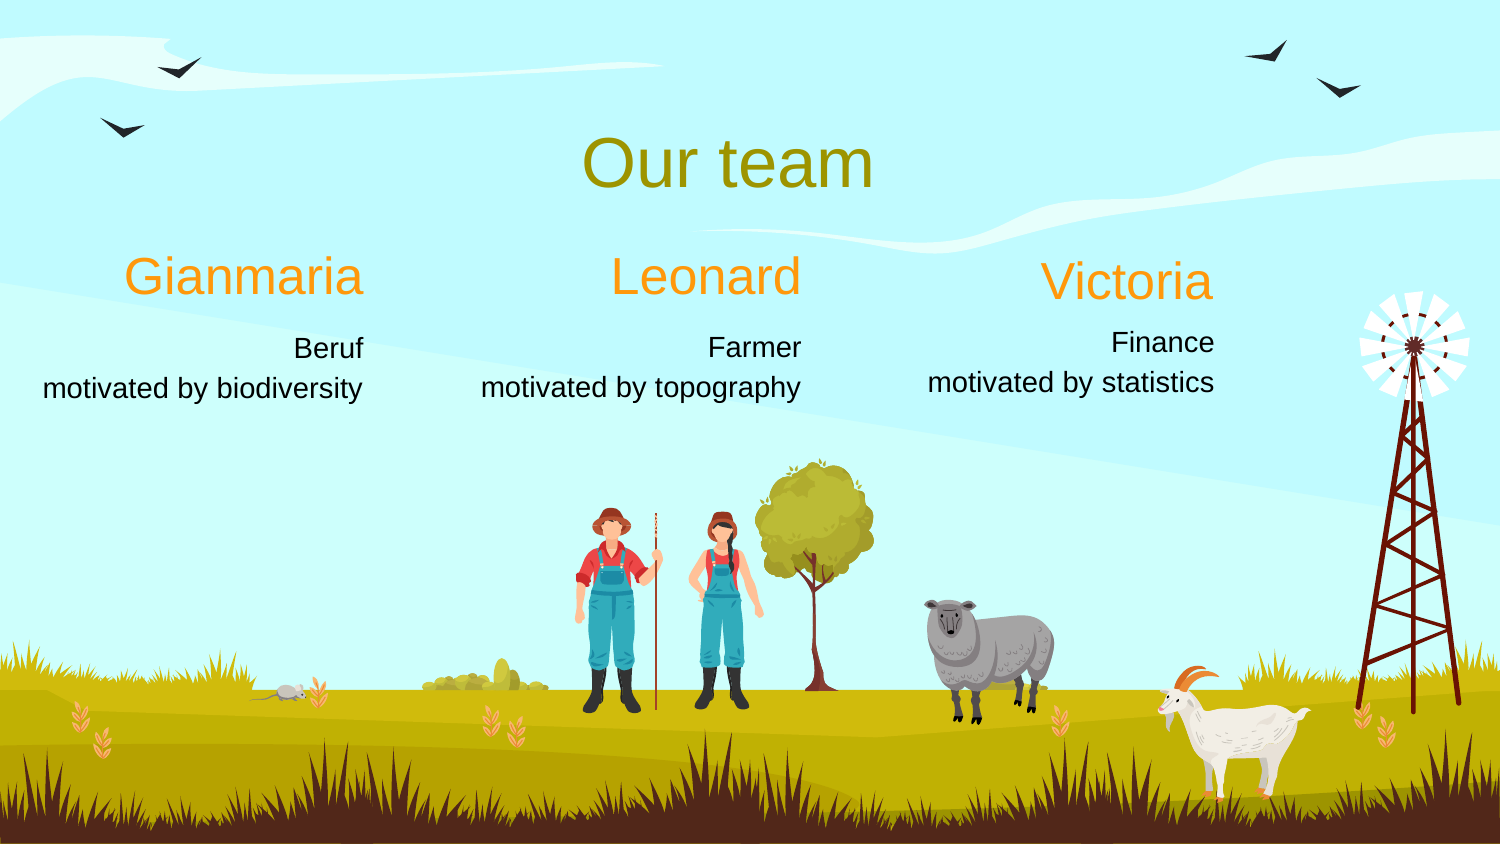

# Our team
Gianmaria
Leonard
Victoria

Finance
motivated by statistics
Farmer
motivated by topography
Beruf
motivated by biodiversity